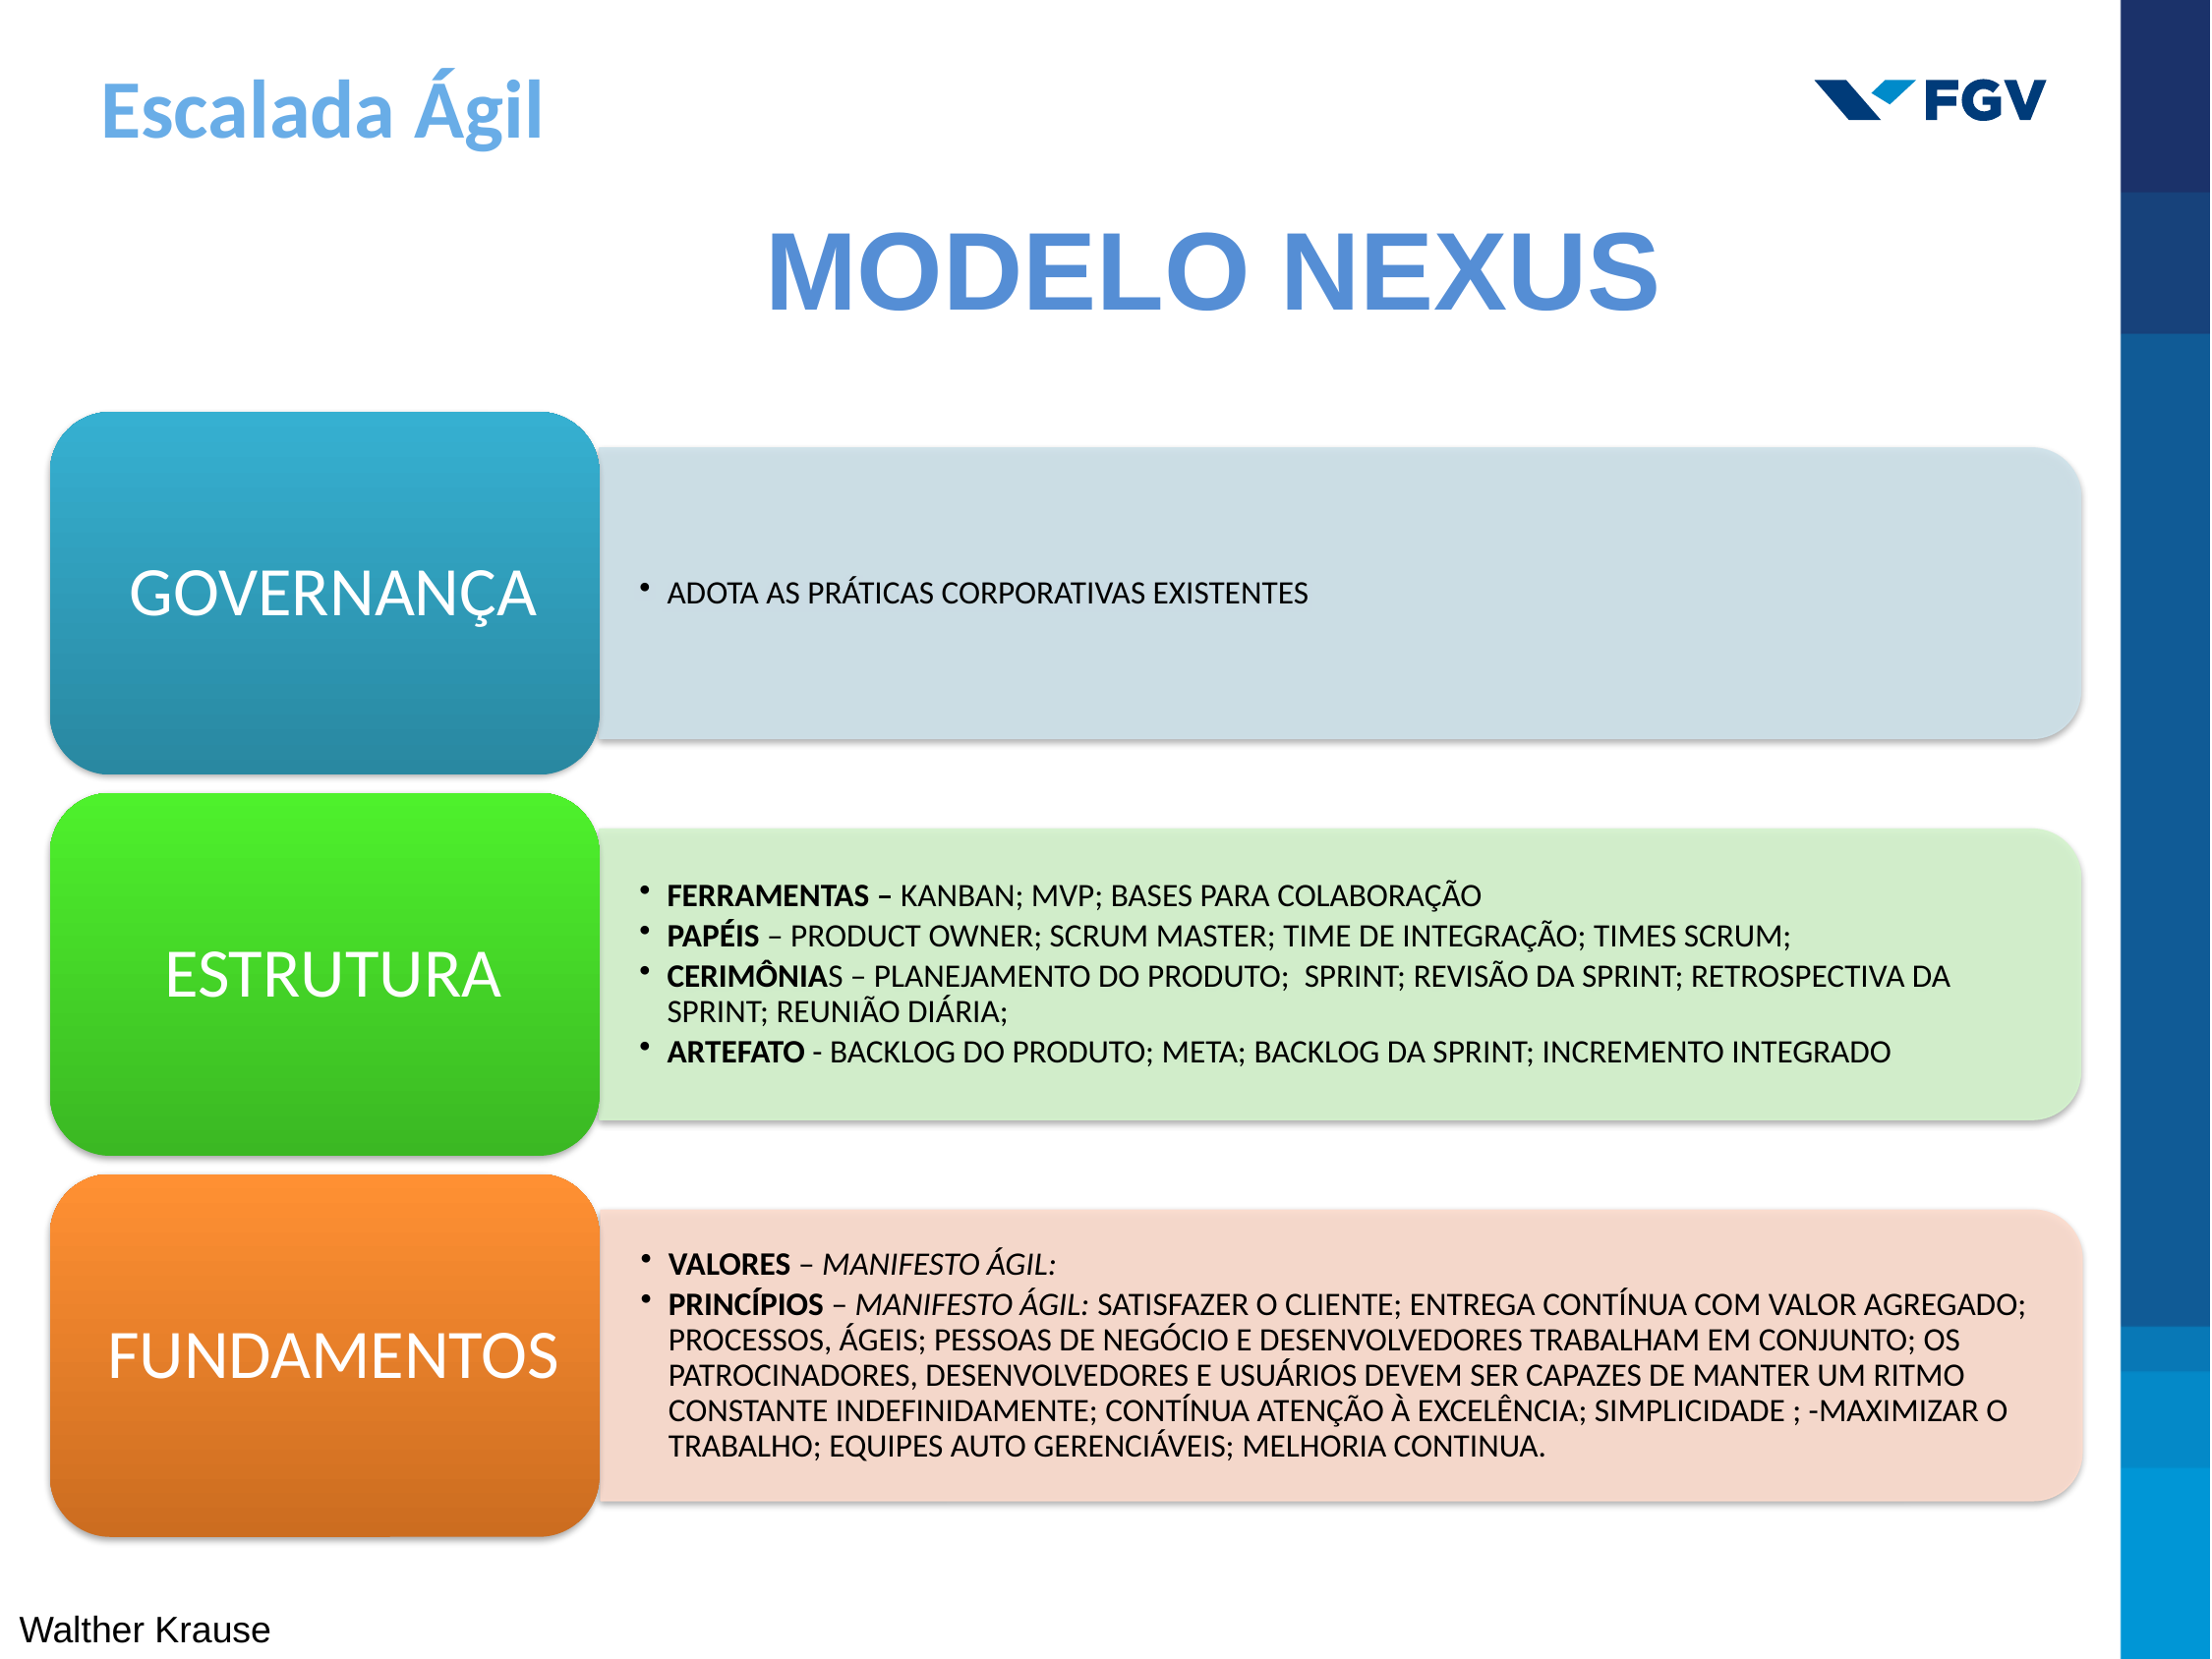

Escalada Ágil
MODELO NEXUS
ADOTA AS PRÁTICAS CORPORATIVAS EXISTENTES
GOVERNANÇA
FERRAMENTAS – KANBAN; MVP; BASES PARA COLABORAÇÃO
PAPÉIS – PRODUCT OWNER; SCRUM MASTER; TIME DE INTEGRAÇÃO; TIMES SCRUM;
CERIMÔNIAS – PLANEJAMENTO DO PRODUTO;  SPRINT; REVISÃO DA SPRINT; RETROSPECTIVA DA SPRINT; REUNIÃO DIÁRIA;
ARTEFATO - BACKLOG DO PRODUTO; META; BACKLOG DA SPRINT; INCREMENTO INTEGRADO
ESTRUTURA
VALORES – MANIFESTO ÁGIL:
PRINCÍPIOS – MANIFESTO ÁGIL: satisfazer o cliente; entrega contínua com valor agregado; Processos, ágeis; Pessoas de negócio e desenvolvedores trabalham em conjunto; Os patrocinadores, desenvolvedores e usuários devem ser capazes de manter um ritmo constante indefinidamente; Contínua atenção à excelência; Simplicidade ; -maximizar o trabalho; equipes auto gerenciáveis; melhoria continua.
FUNDAMENTOS